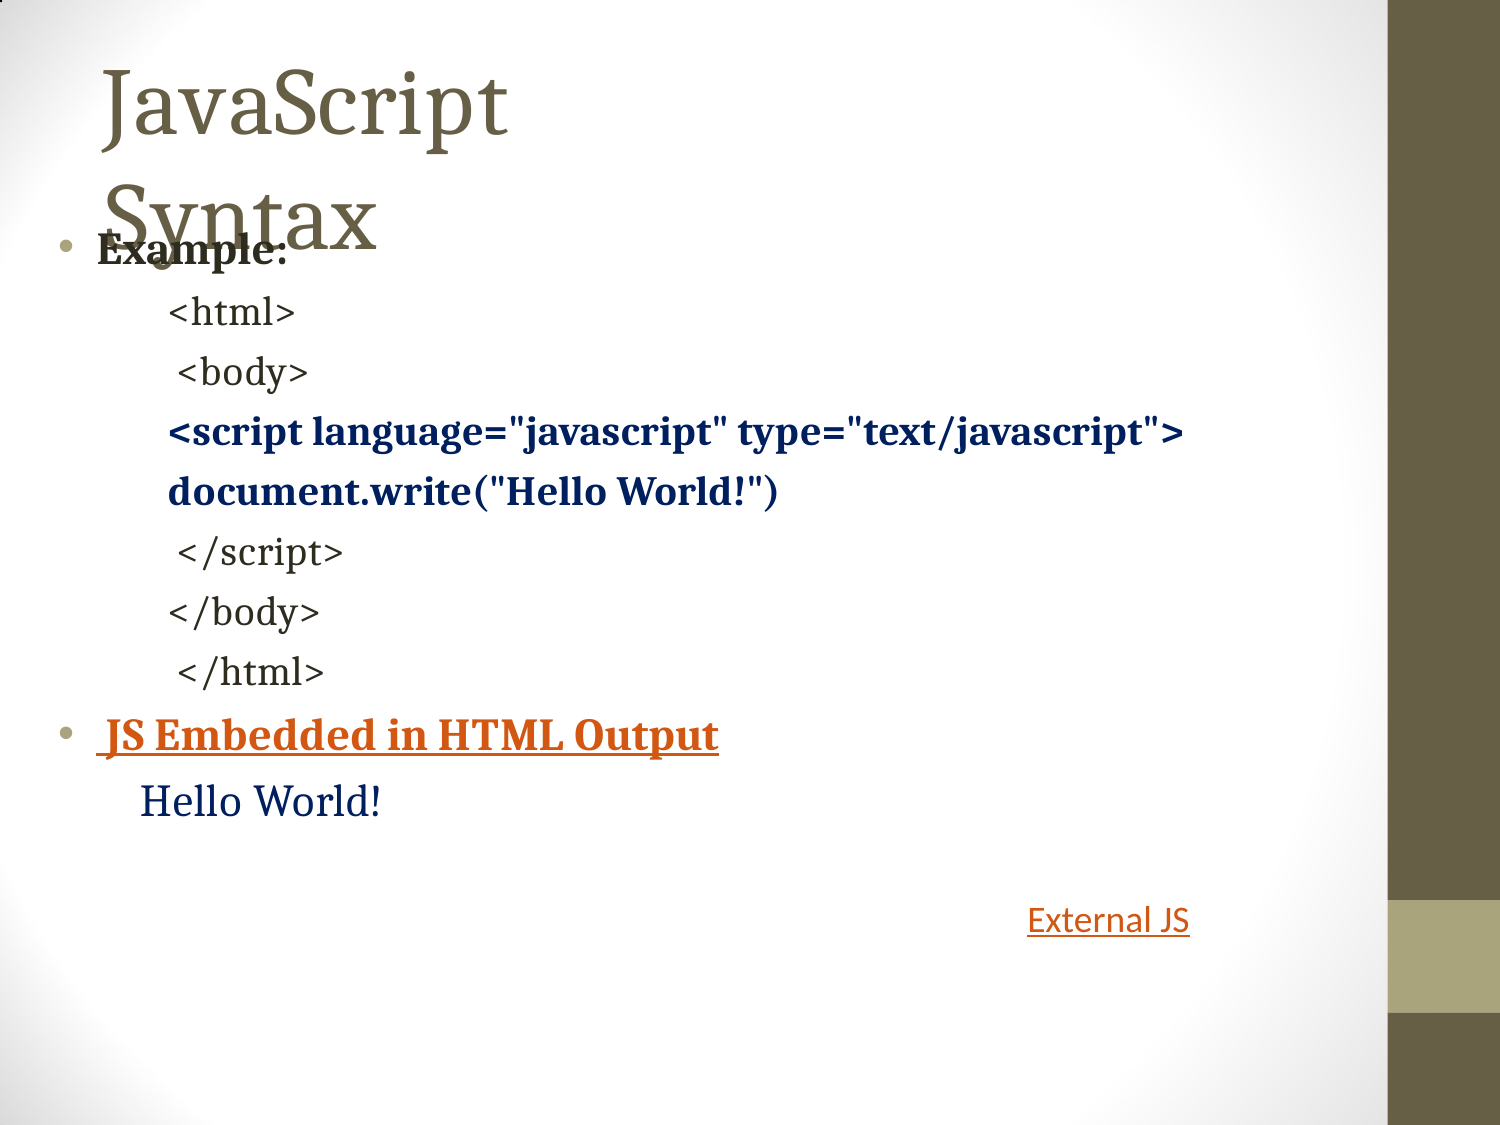

# JavaScript Syntax
Example:
<html>
<body>
<script language="javascript" type="text/javascript">
document.write("Hello World!")
</script>
</body>
</html>
 JS Embedded in HTML Output
Hello World!
External JS